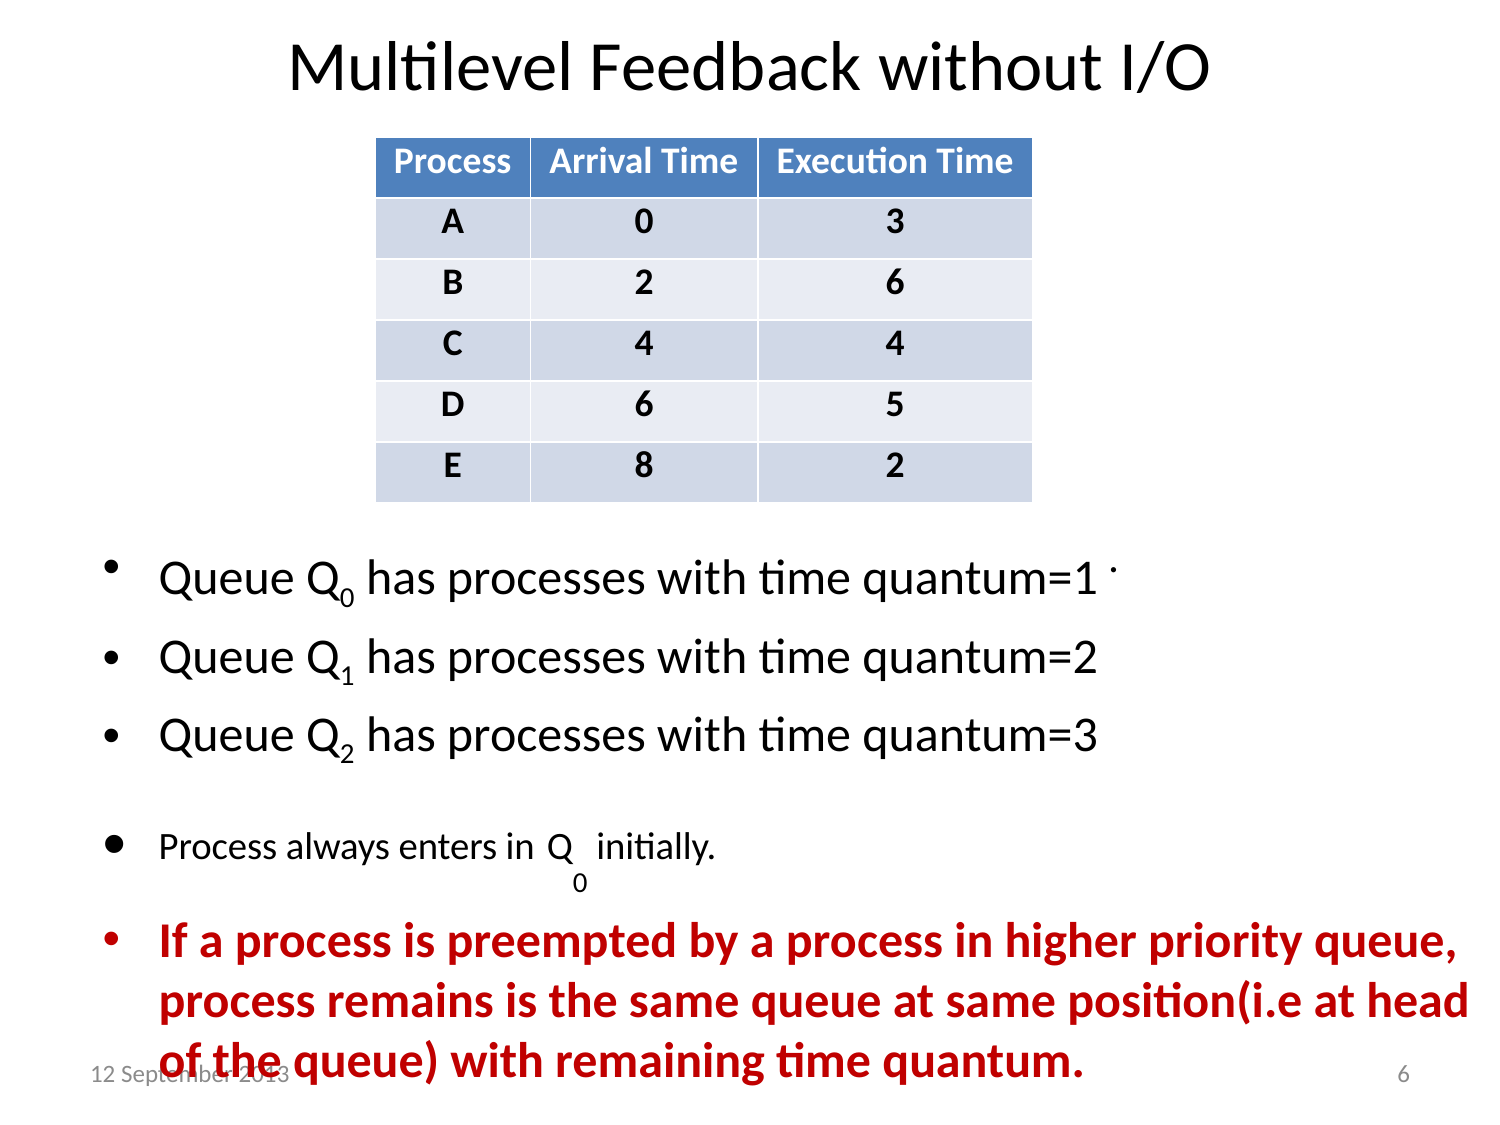

# Multilevel Feedback without I/O
| Process | Arrival Time | Execution Time |
| --- | --- | --- |
| A | 0 | 3 |
| B | 2 | 6 |
| C | 4 | 4 |
| D | 6 | 5 |
| E | 8 | 2 |
Queue Q0 has processes with time quantum=1 .
Queue Q1 has processes with time quantum=2
Queue Q2 has processes with time quantum=3
Process always enters in Q0 initially.
If a process is preempted by a process in higher priority queue, process remains is the same queue at same position(i.e at head of the queue) with remaining time quantum.
12 September 2013
6